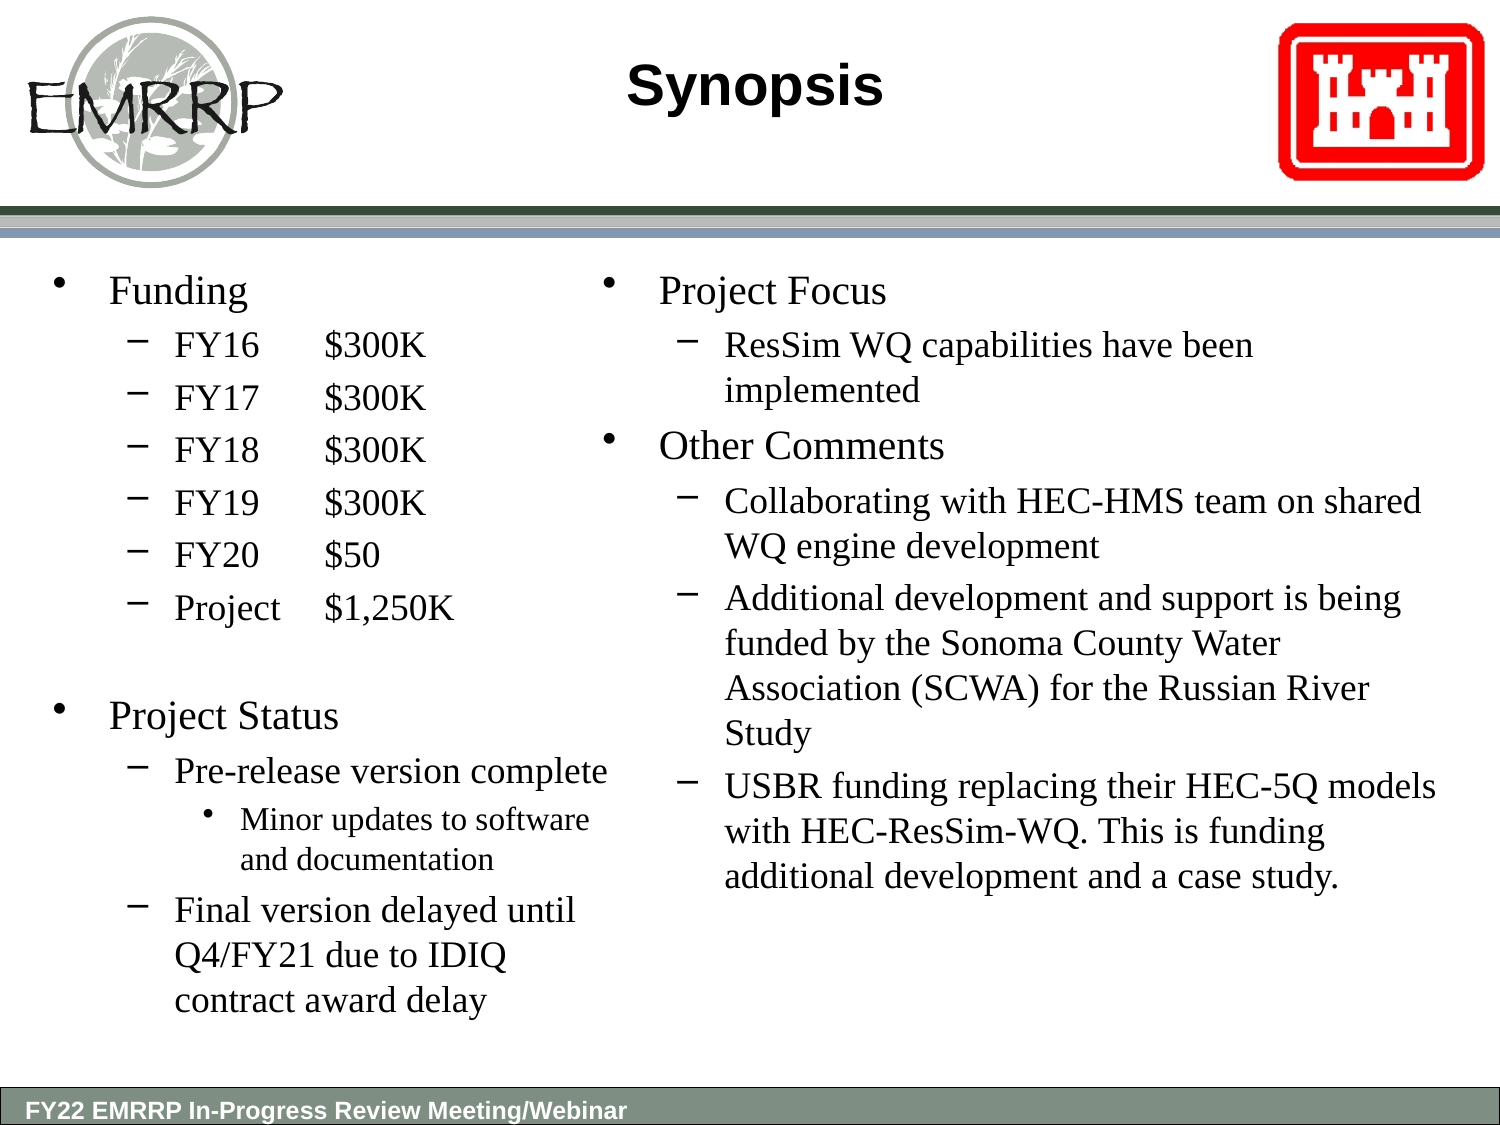

# Synopsis
Funding
FY16	$300K
FY17	$300K
FY18	$300K
FY19	$300K
FY20	$50
Project 	$1,250K

Project Status
Pre-release version complete
Minor updates to software and documentation
Final version delayed until Q4/FY21 due to IDIQ contract award delay
Project Focus
ResSim WQ capabilities have been implemented
Other Comments
Collaborating with HEC-HMS team on shared WQ engine development
Additional development and support is being funded by the Sonoma County Water Association (SCWA) for the Russian River Study
USBR funding replacing their HEC-5Q models with HEC-ResSim-WQ. This is funding additional development and a case study.